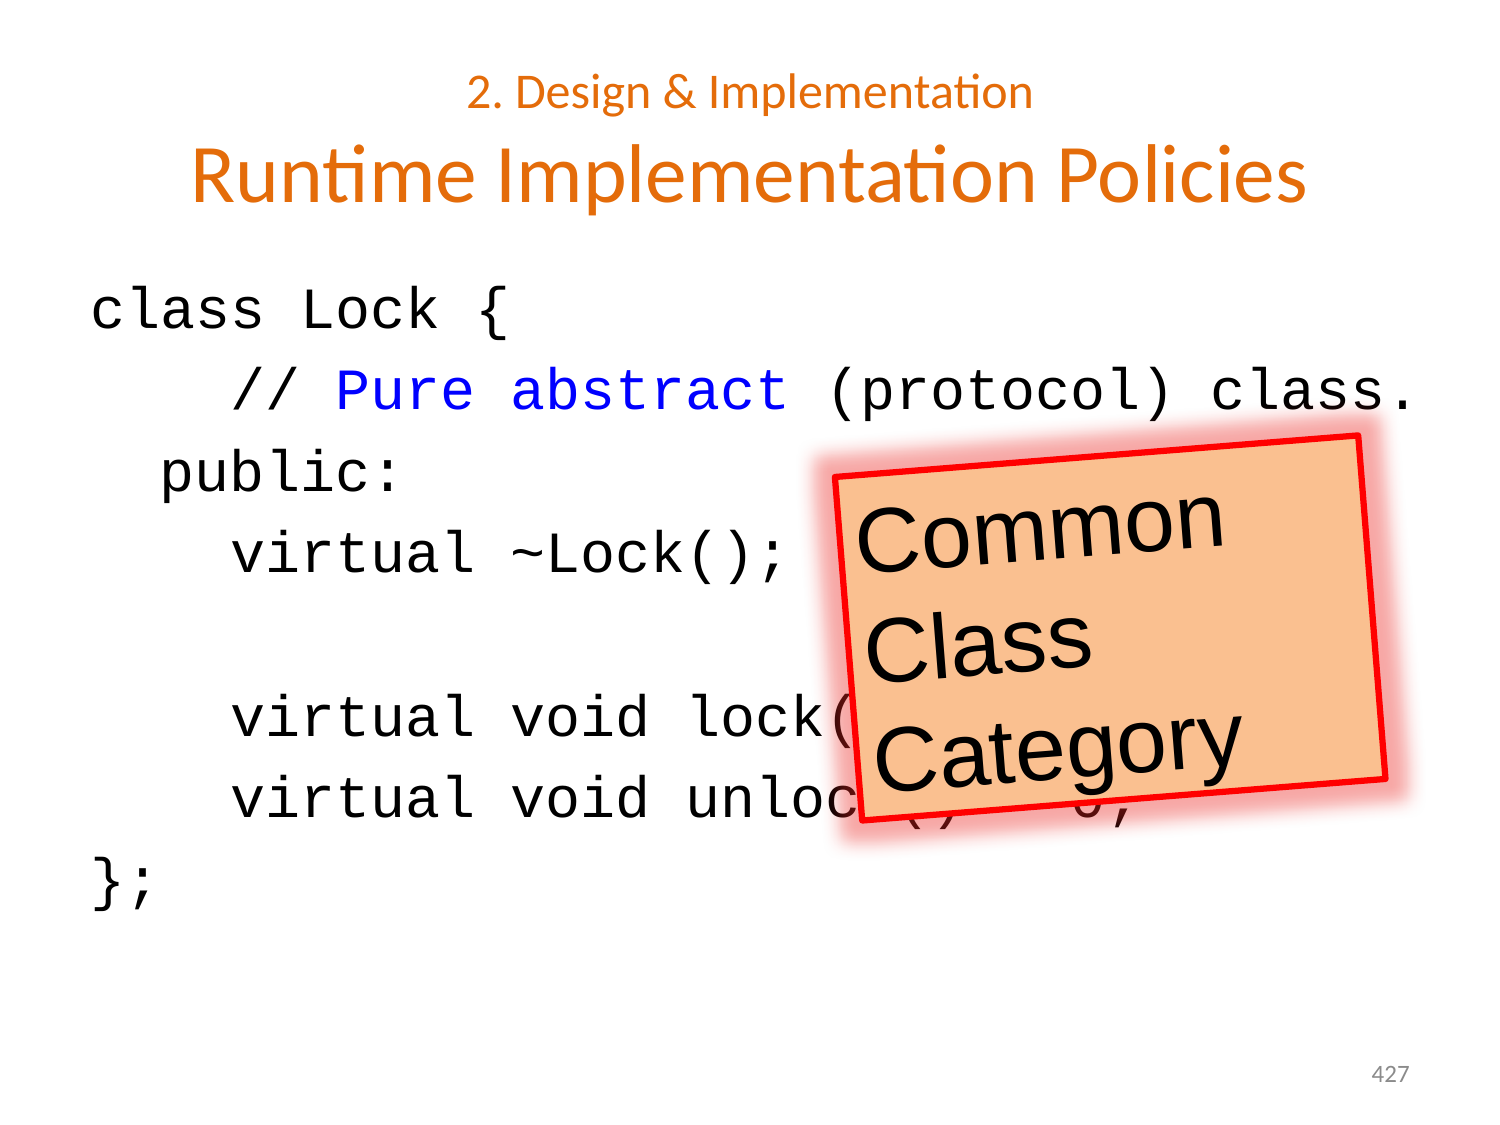

# 2. Design & Implementation Runtime Implementation Policies
class Lock {
    // Pure abstract (protocol) class.
  public:
    virtual ~Lock();

    virtual void lock() = 0;
    virtual void unlock() = 0;
};

Common
Class
Category
427